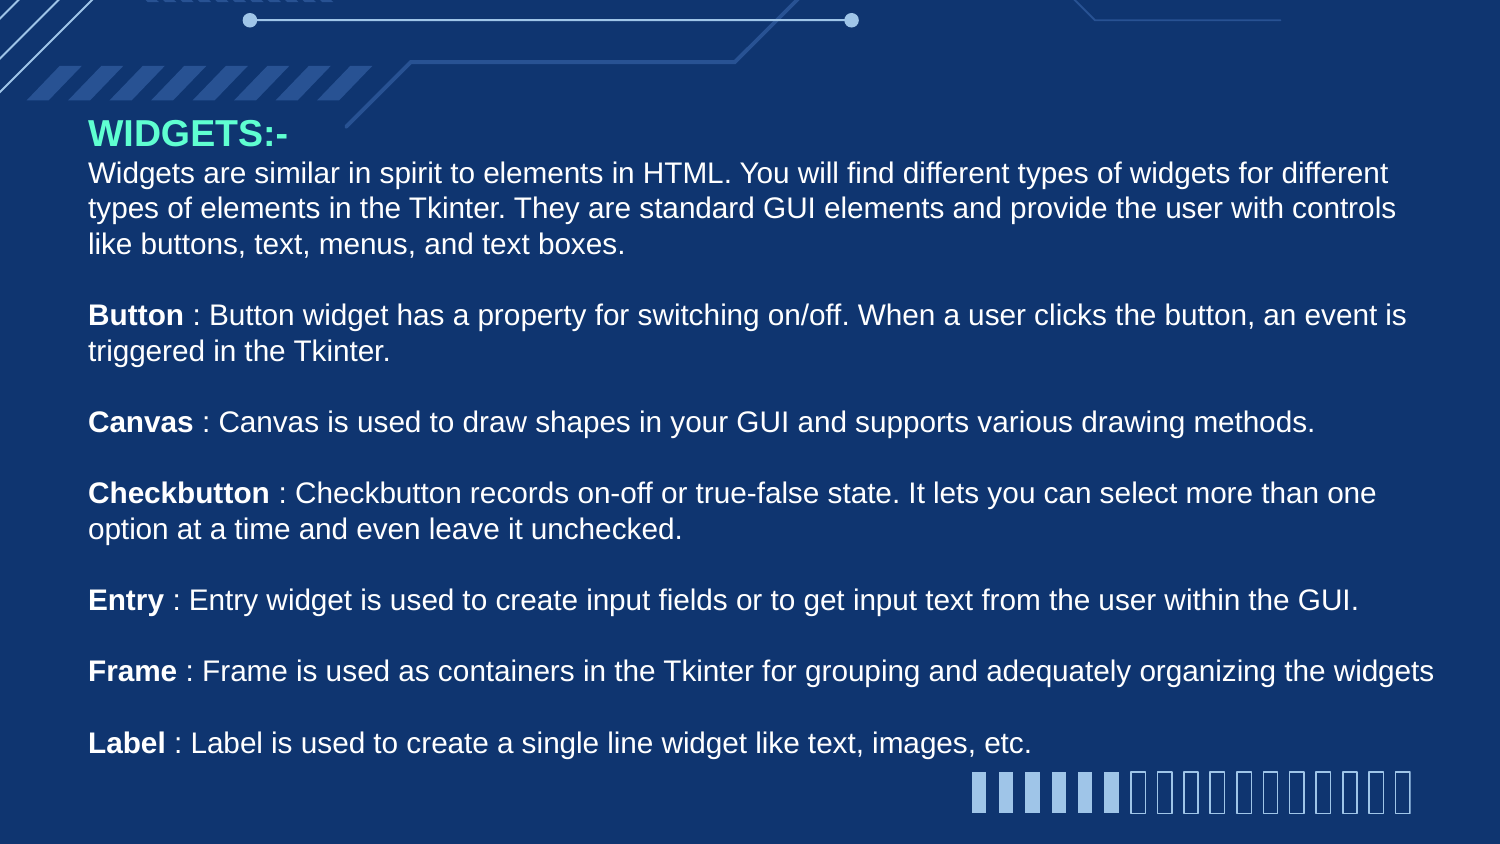

WIDGETS:-
Widgets are similar in spirit to elements in HTML. You will find different types of widgets for different types of elements in the Tkinter. They are standard GUI elements and provide the user with controls like buttons, text, menus, and text boxes.

Button : Button widget has a property for switching on/off. When a user clicks the button, an event is triggered in the Tkinter.

Canvas : Canvas is used to draw shapes in your GUI and supports various drawing methods.

Checkbutton : Checkbutton records on-off or true-false state. It lets you can select more than one option at a time and even leave it unchecked.

Entry : Entry widget is used to create input fields or to get input text from the user within the GUI.

Frame : Frame is used as containers in the Tkinter for grouping and adequately organizing the widgets

Label : Label is used to create a single line widget like text, images, etc.